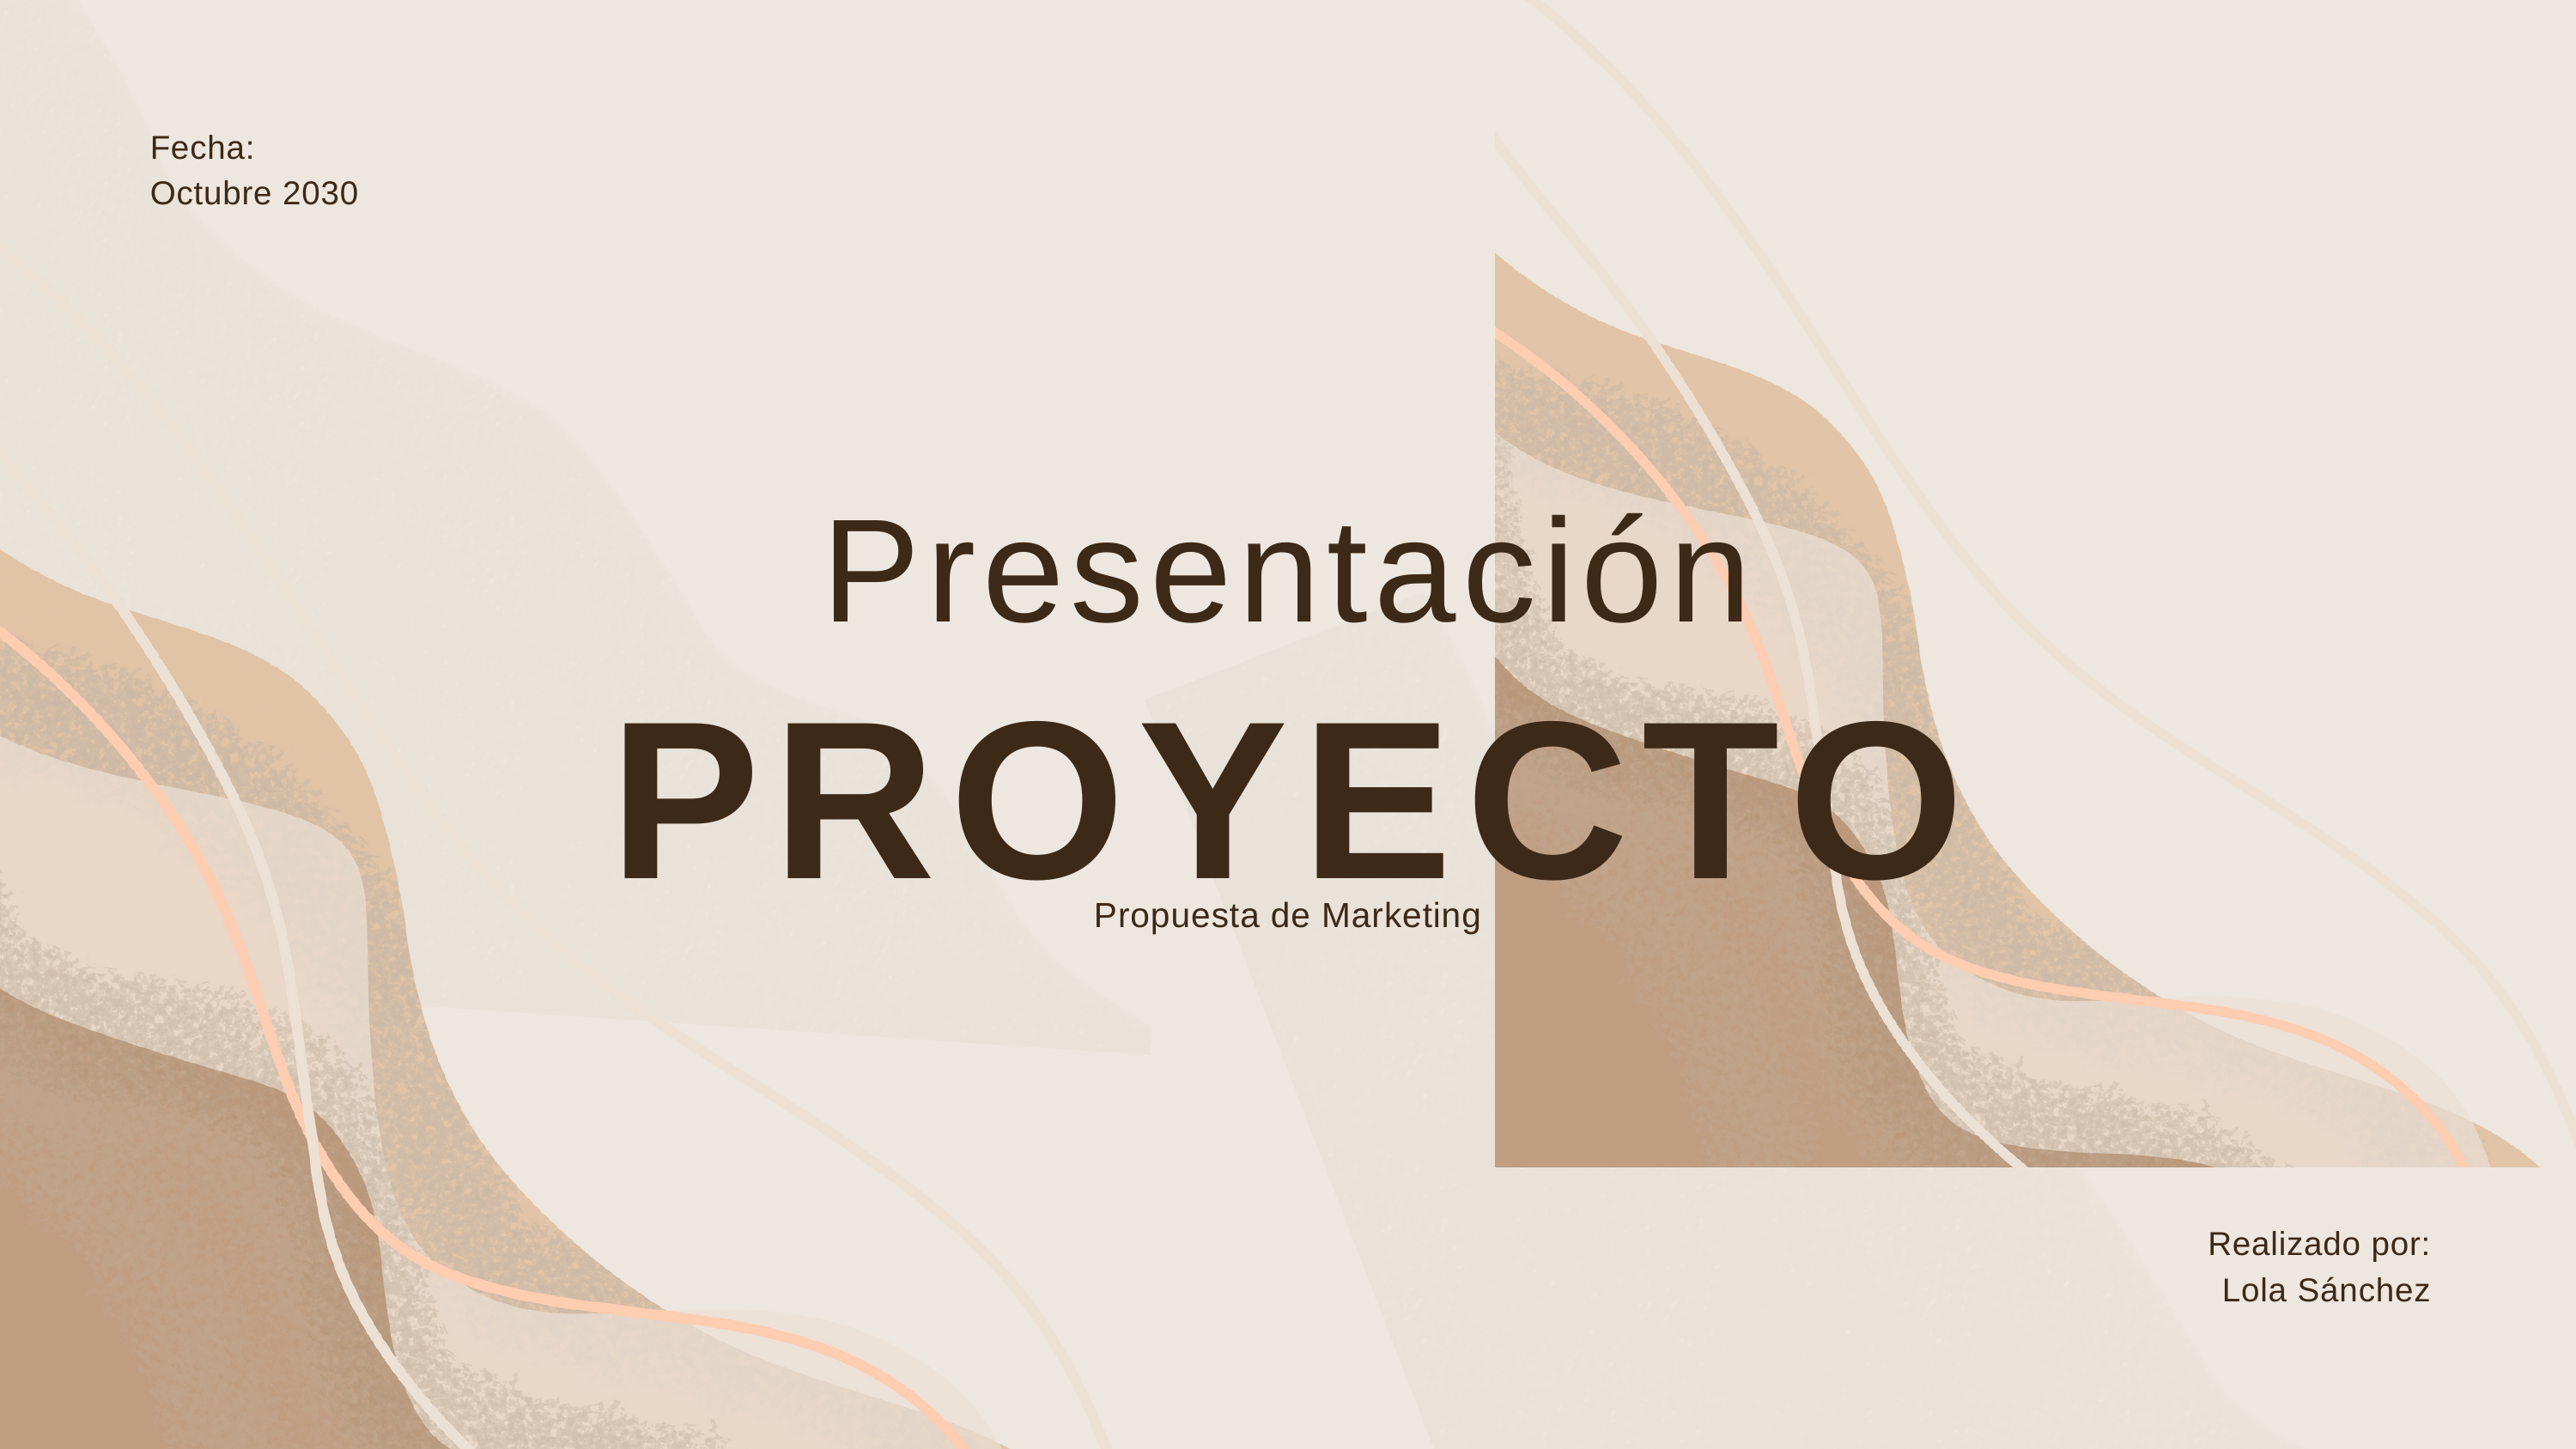

Fecha:
Octubre 2030

Presentación
PROYECTO
Propuesta de Marketing
Realizado por:
Lola Sánchez